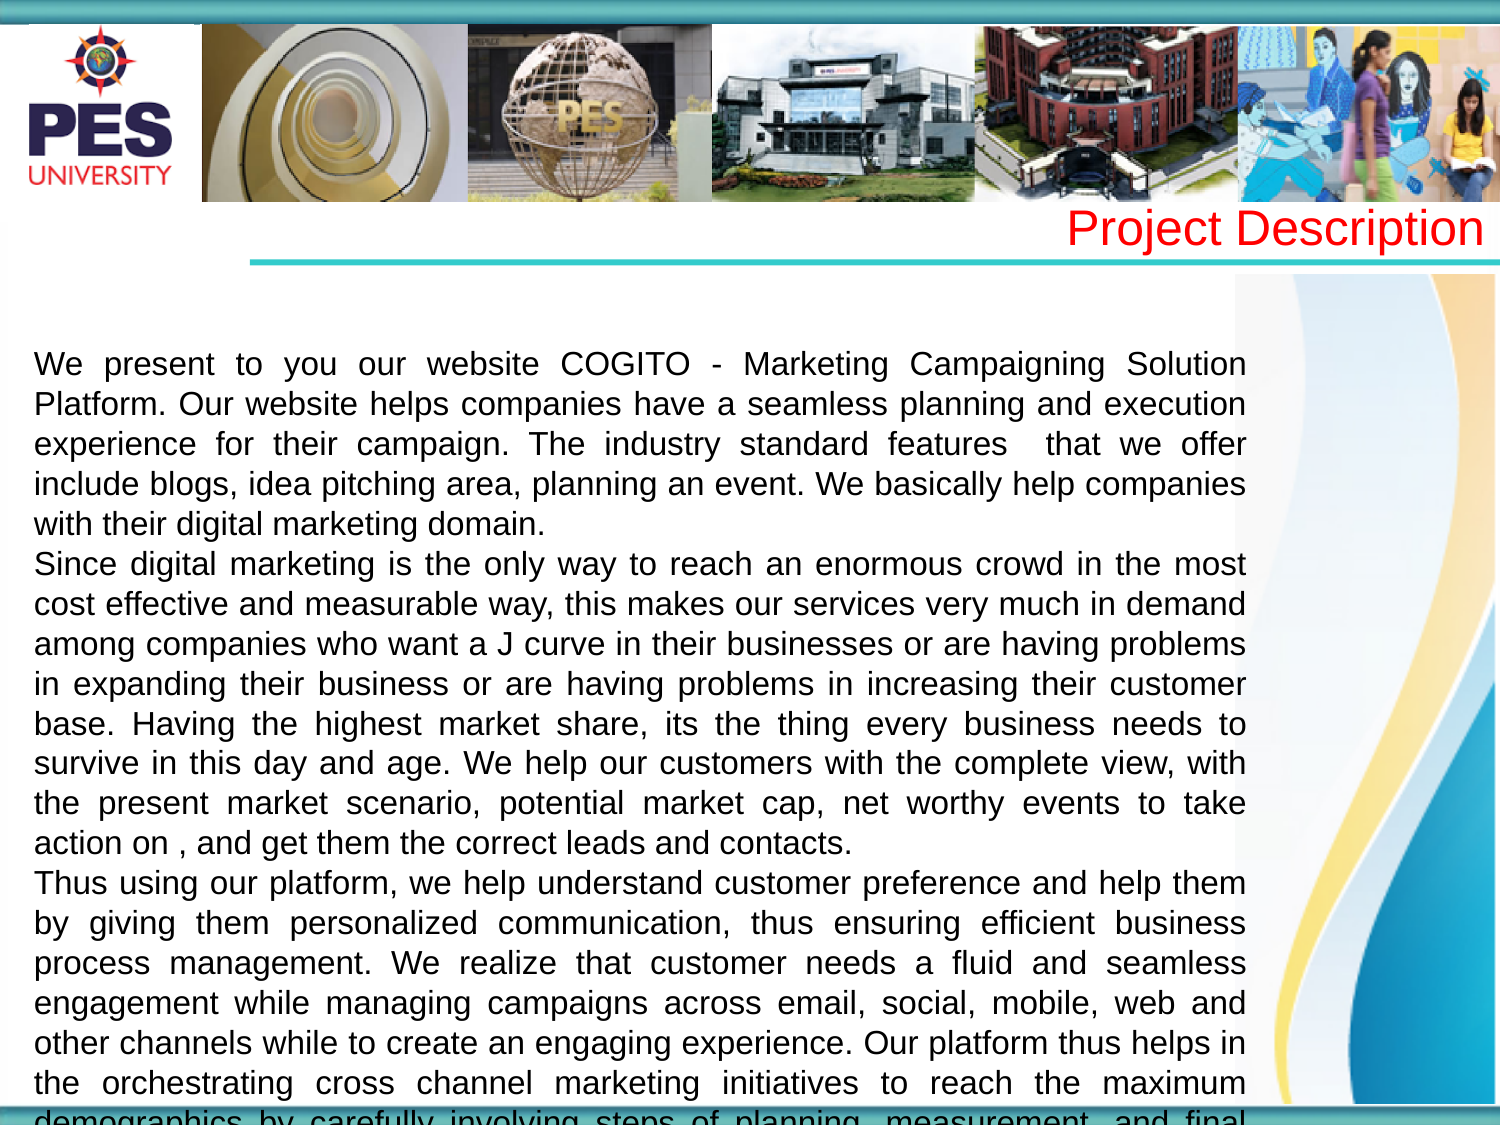

Project Description

We present to you our website COGITO - Marketing Campaigning Solution Platform. Our website helps companies have a seamless planning and execution experience for their campaign. The industry standard features  that we offer include blogs, idea pitching area, planning an event. We basically help companies with their digital marketing domain.
Since digital marketing is the only way to reach an enormous crowd in the most cost effective and measurable way, this makes our services very much in demand among companies who want a J curve in their businesses or are having problems in expanding their business or are having problems in increasing their customer base. Having the highest market share, its the thing every business needs to survive in this day and age. We help our customers with the complete view, with the present market scenario, potential market cap, net worthy events to take action on , and get them the correct leads and contacts.
Thus using our platform, we help understand customer preference and help them by giving them personalized communication, thus ensuring efficient business process management. We realize that customer needs a fluid and seamless engagement while managing campaigns across email, social, mobile, web and other channels while to create an engaging experience. Our platform thus helps in the orchestrating cross channel marketing initiatives to reach the maximum demographics by carefully involving steps of planning, measurement, and final execution. Thus because of our vast previous experience , we help businesses amplify their marketing game.